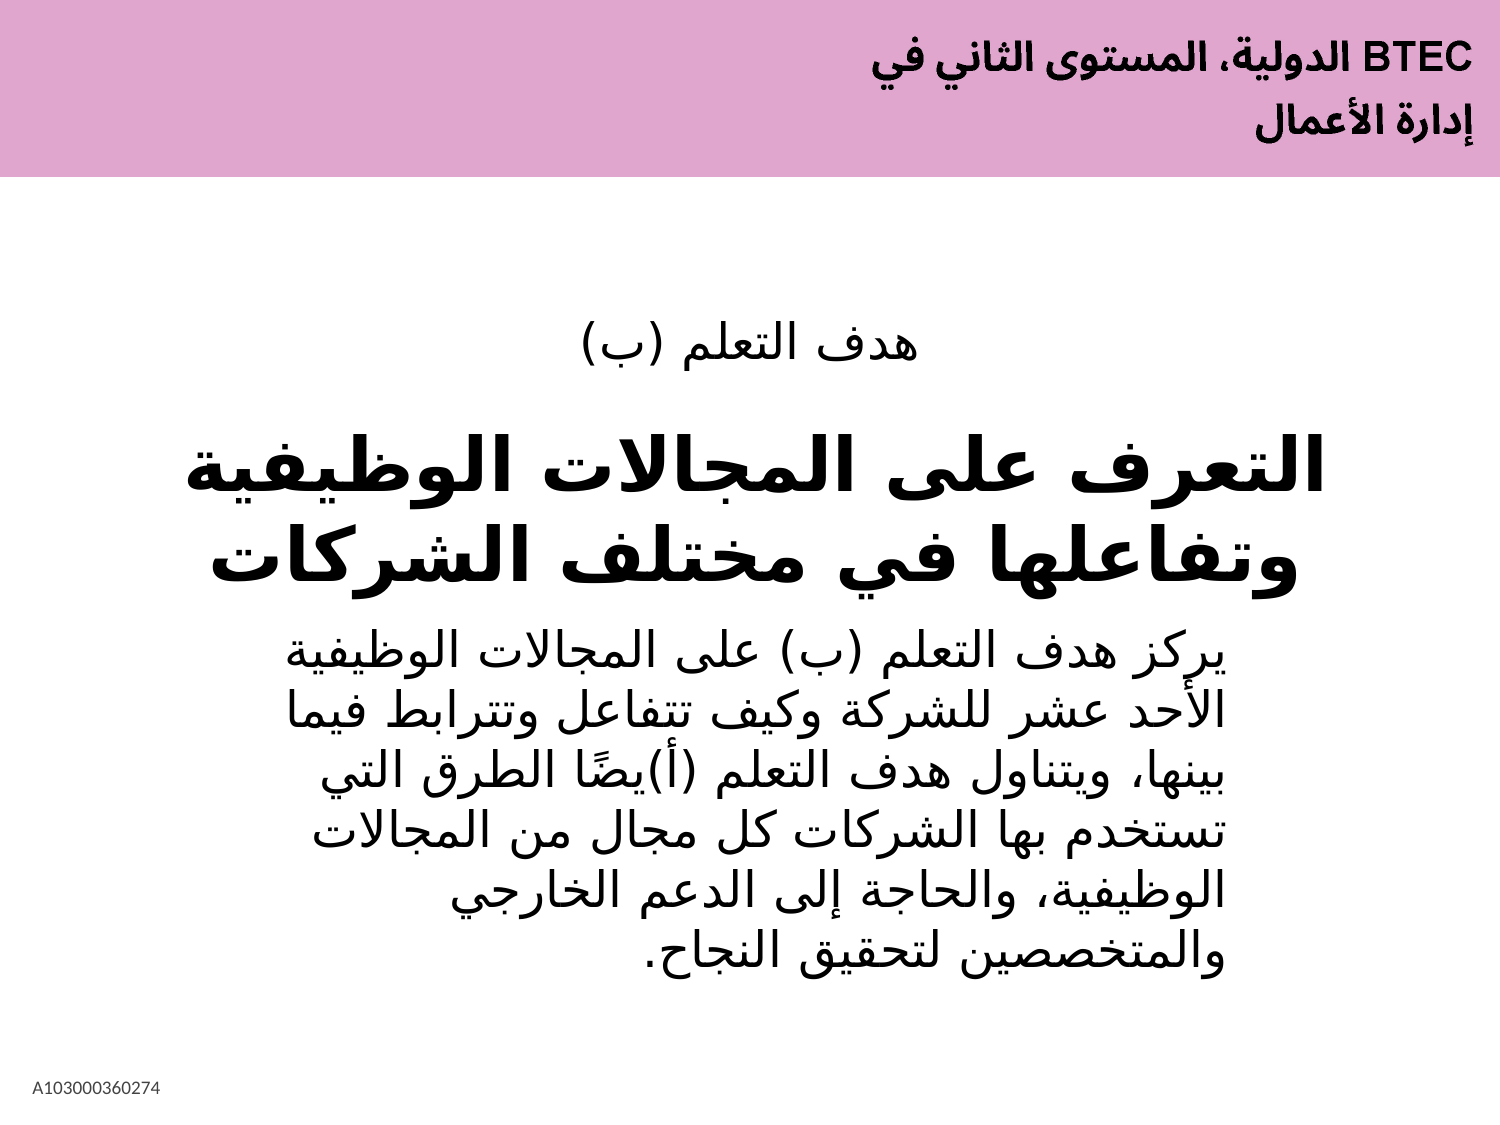

# هدف التعلم (ب)
التعرف على المجالات الوظيفية وتفاعلها في مختلف الشركات
يركز هدف التعلم (ب) على المجالات الوظيفية الأحد عشر للشركة وكيف تتفاعل وتترابط فيما بينها، ويتناول هدف التعلم (أ)يضًا الطرق التي تستخدم بها الشركات كل مجال من المجالات الوظيفية، والحاجة إلى الدعم الخارجي والمتخصصين لتحقيق النجاح.
A103000360274